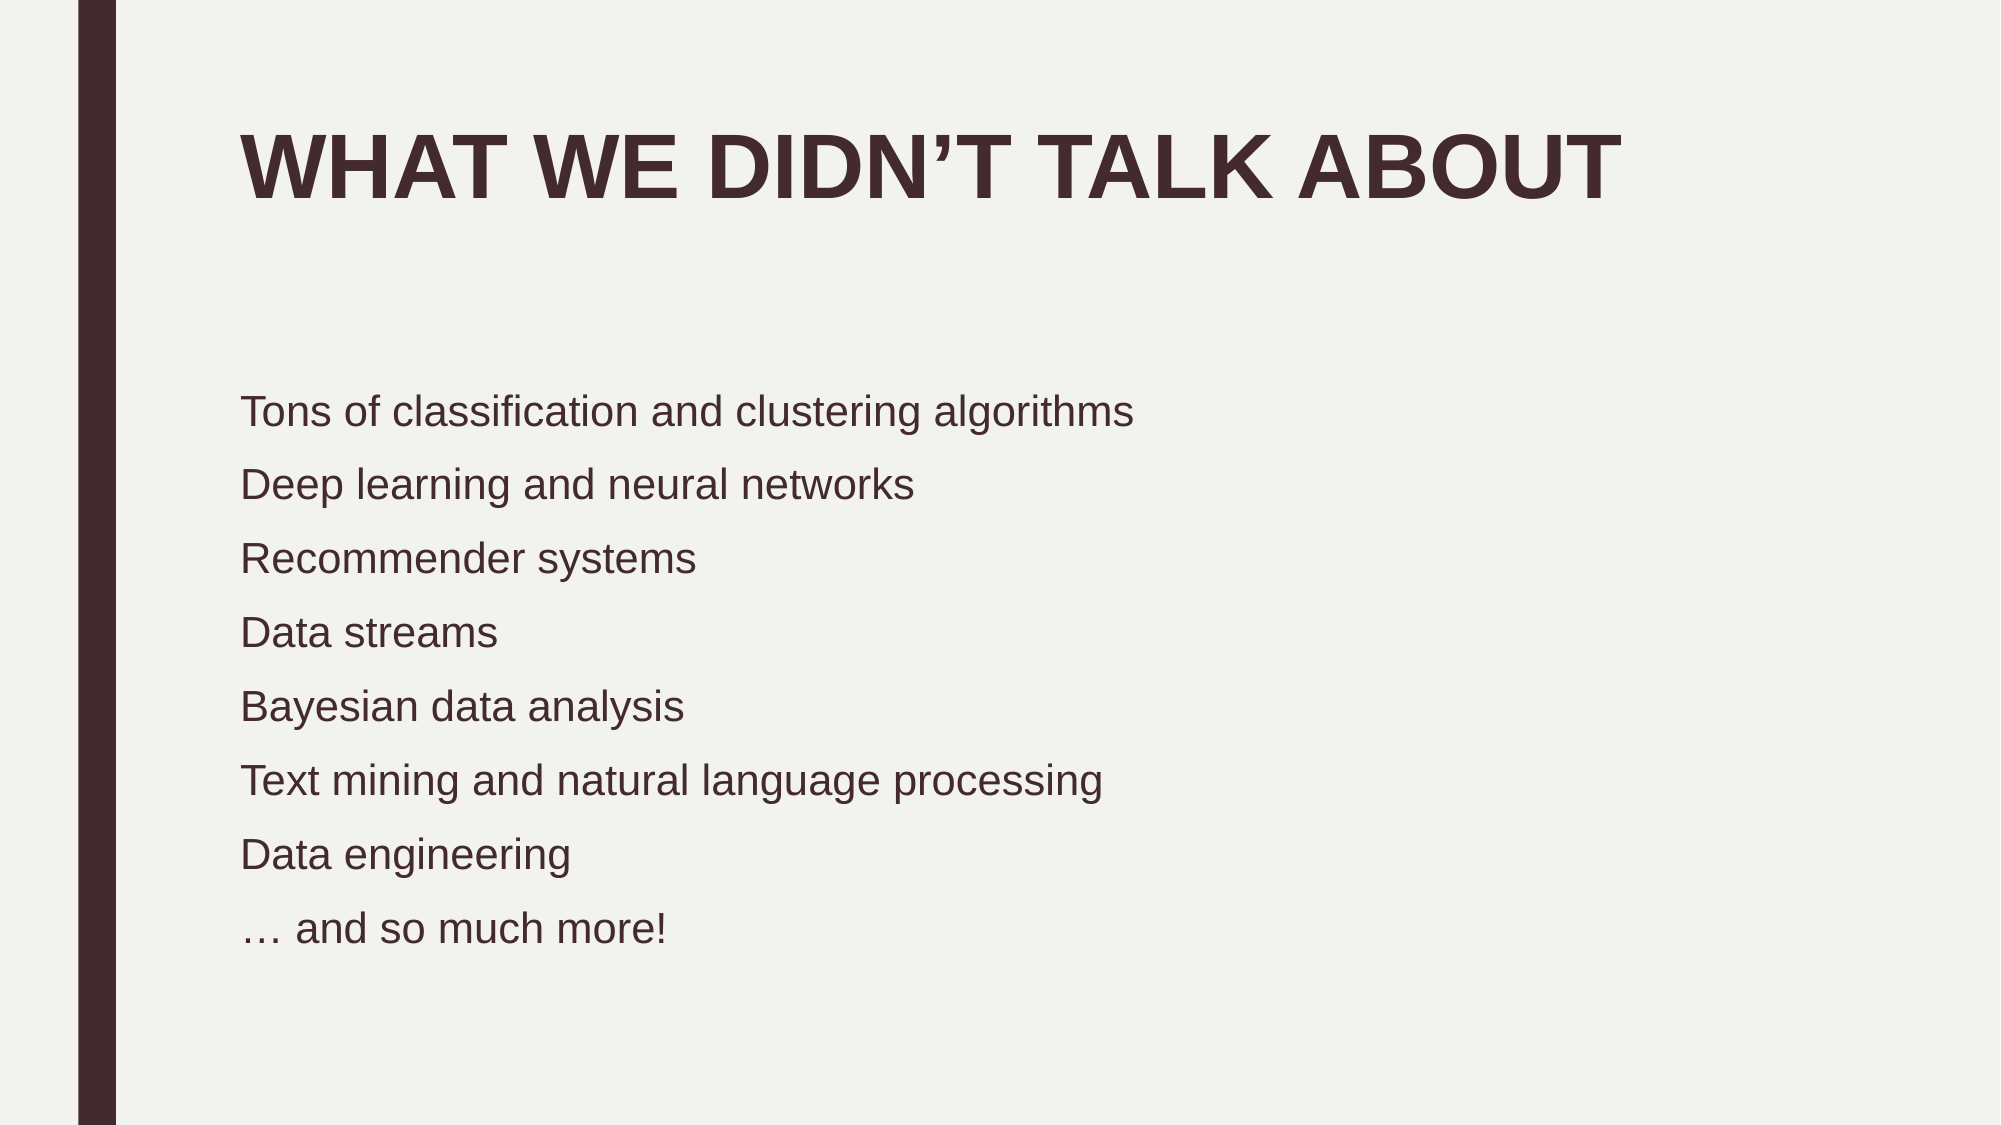

# WHAT WE DIDN’T TALK ABOUT
Tons of classification and clustering algorithms
Deep learning and neural networks
Recommender systems
Data streams
Bayesian data analysis
Text mining and natural language processing
Data engineering
… and so much more!